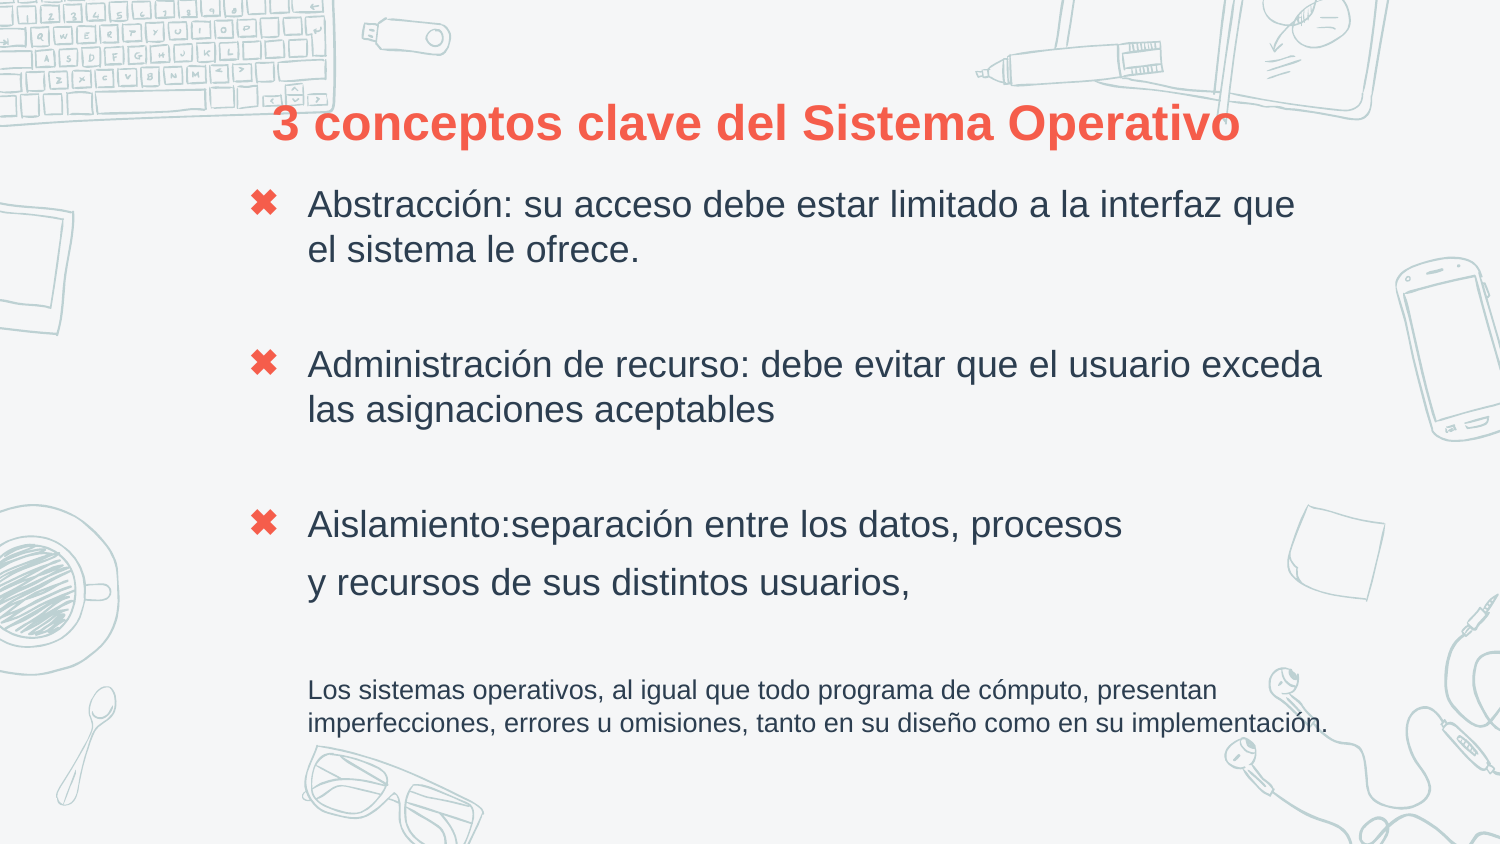

3 conceptos clave del Sistema Operativo
Abstracción: su acceso debe estar limitado a la interfaz que el sistema le ofrece.

Administración de recurso: debe evitar que el usuario exceda las asignaciones aceptables

Aislamiento:separación entre los datos, procesos
y recursos de sus distintos usuarios,

Los sistemas operativos, al igual que todo programa de cómputo, presentan imperfecciones, errores u omisiones, tanto en su diseño como en su implementación.